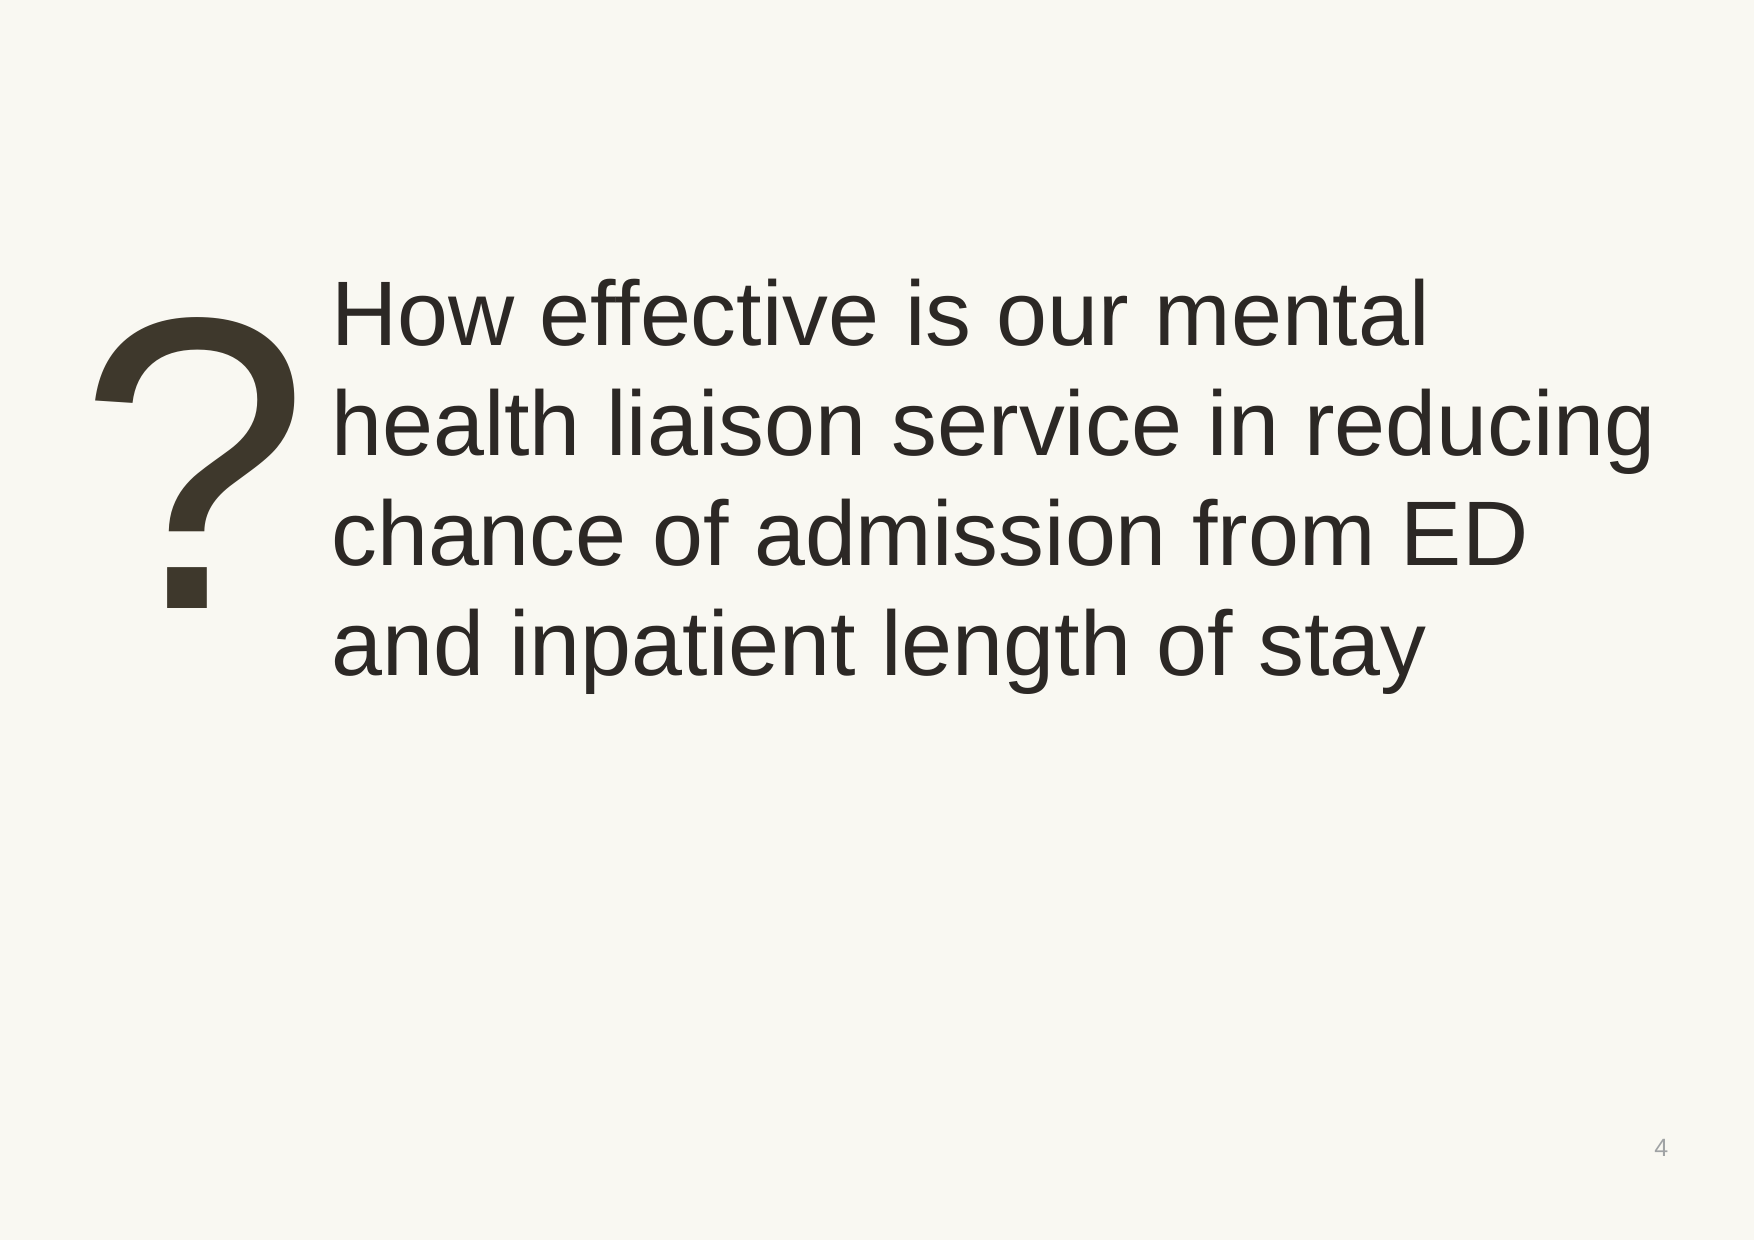

#
?
How effective is our mental health liaison service in reducing chance of admission from ED and inpatient length of stay

4